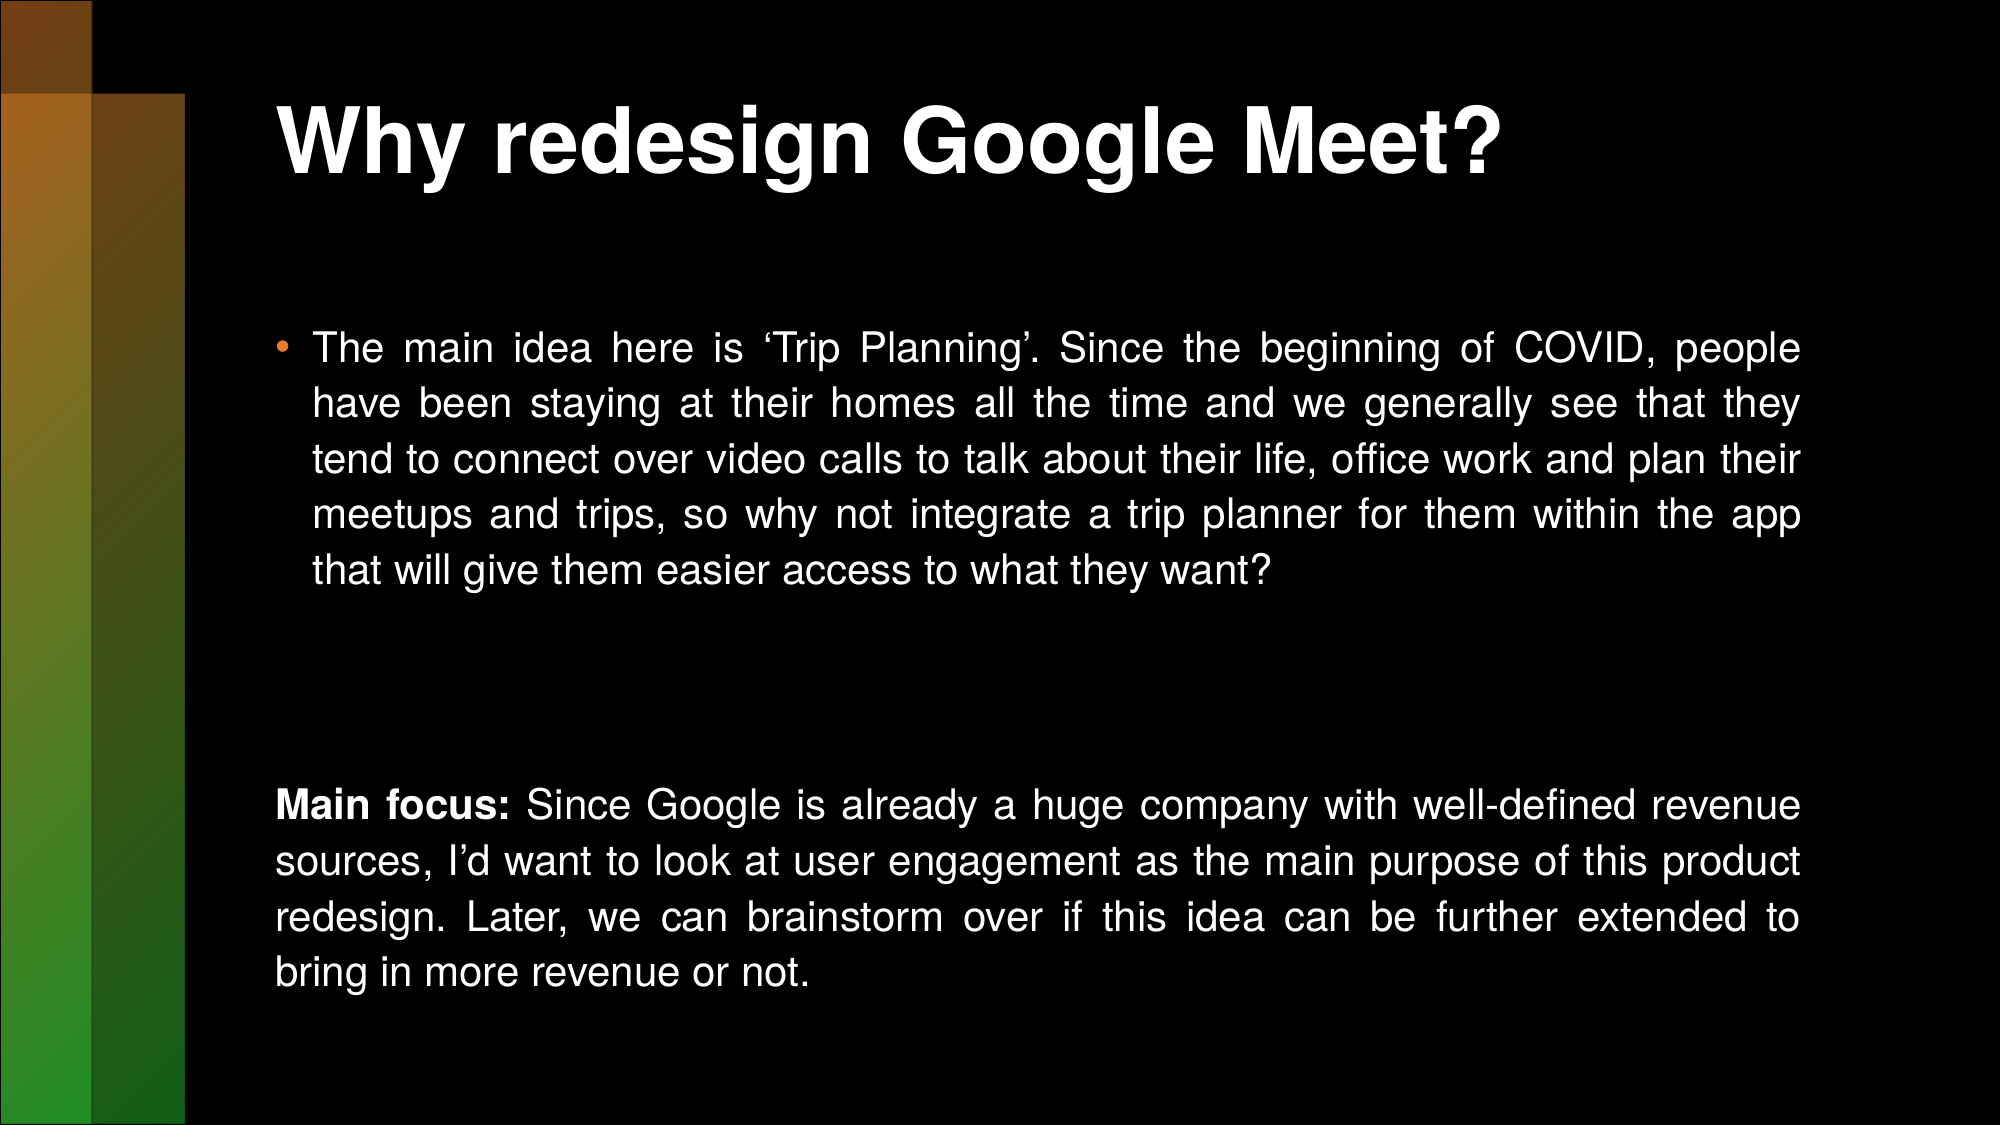

# Why redesign Google Meet?
The main idea here is ‘Trip Planning’. Since the beginning of COVID, people have been staying at their homes all the time and we generally see that they tend to connect over video calls to talk about their life, office work and plan their meetups and trips, so why not integrate a trip planner for them within the app that will give them easier access to what they want?

Main focus: Since Google is already a huge company with well-defined revenue sources, I’d want to look at user engagement as the main purpose of this product redesign. Later, we can brainstorm over if this idea can be further extended to bring in more revenue or not.